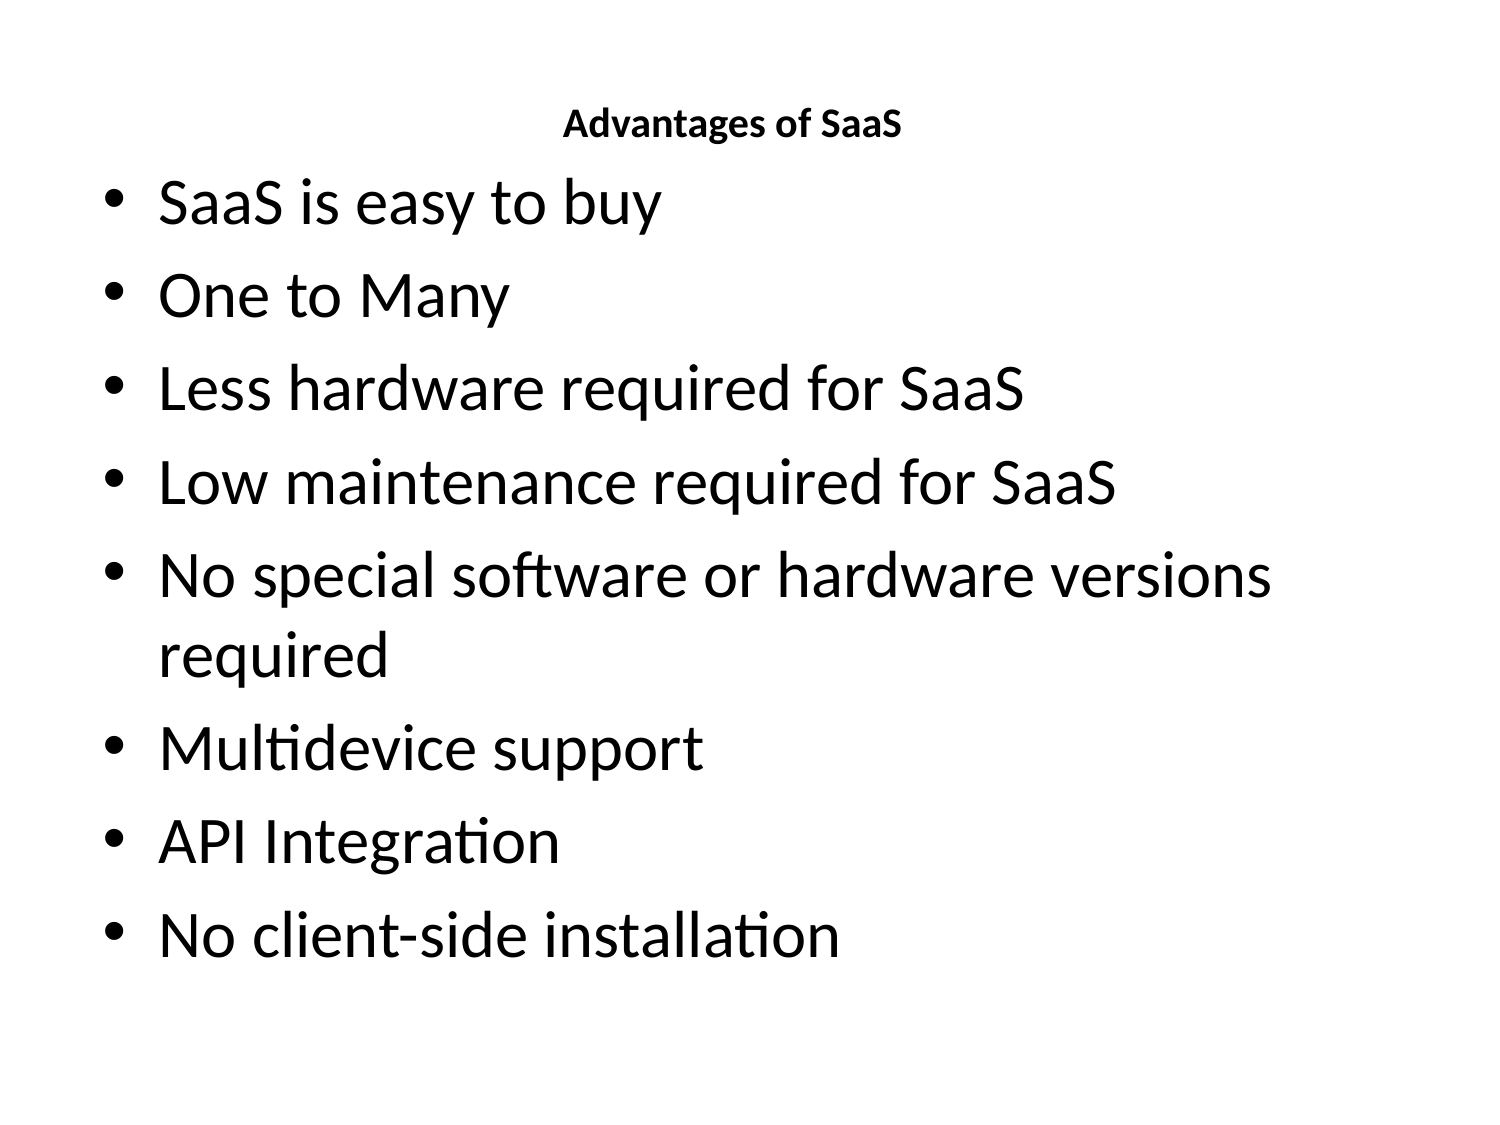

# Advantages of SaaS
SaaS is easy to buy
One to Many
Less hardware required for SaaS
Low maintenance required for SaaS
No special software or hardware versions required
Multidevice support
API Integration
No client-side installation